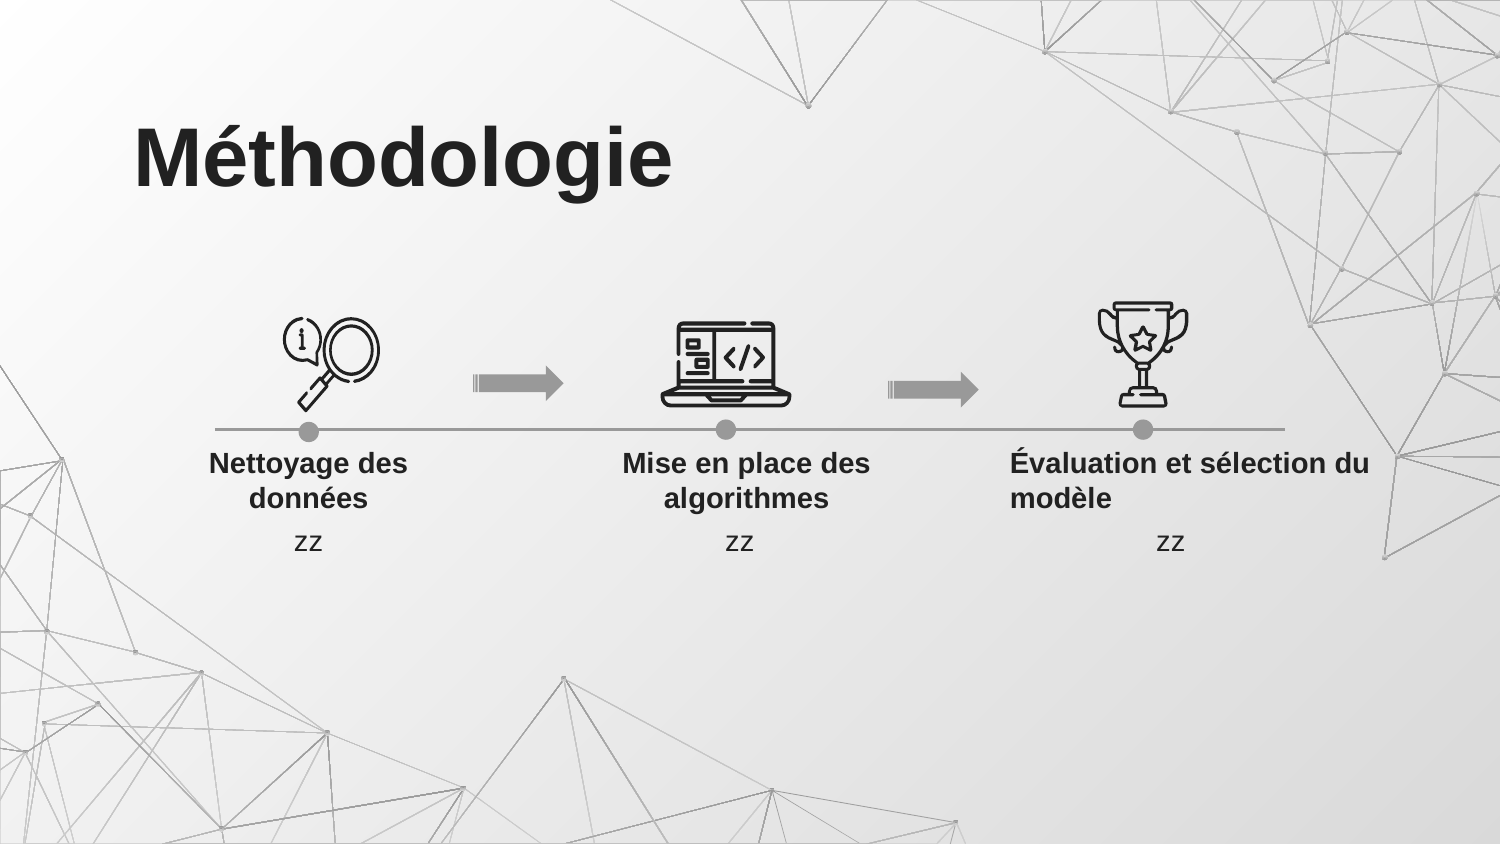

# Méthodologie

Nettoyage des données
Mise en place des algorithmes
Évaluation et sélection du modèle
zz
zz
zz